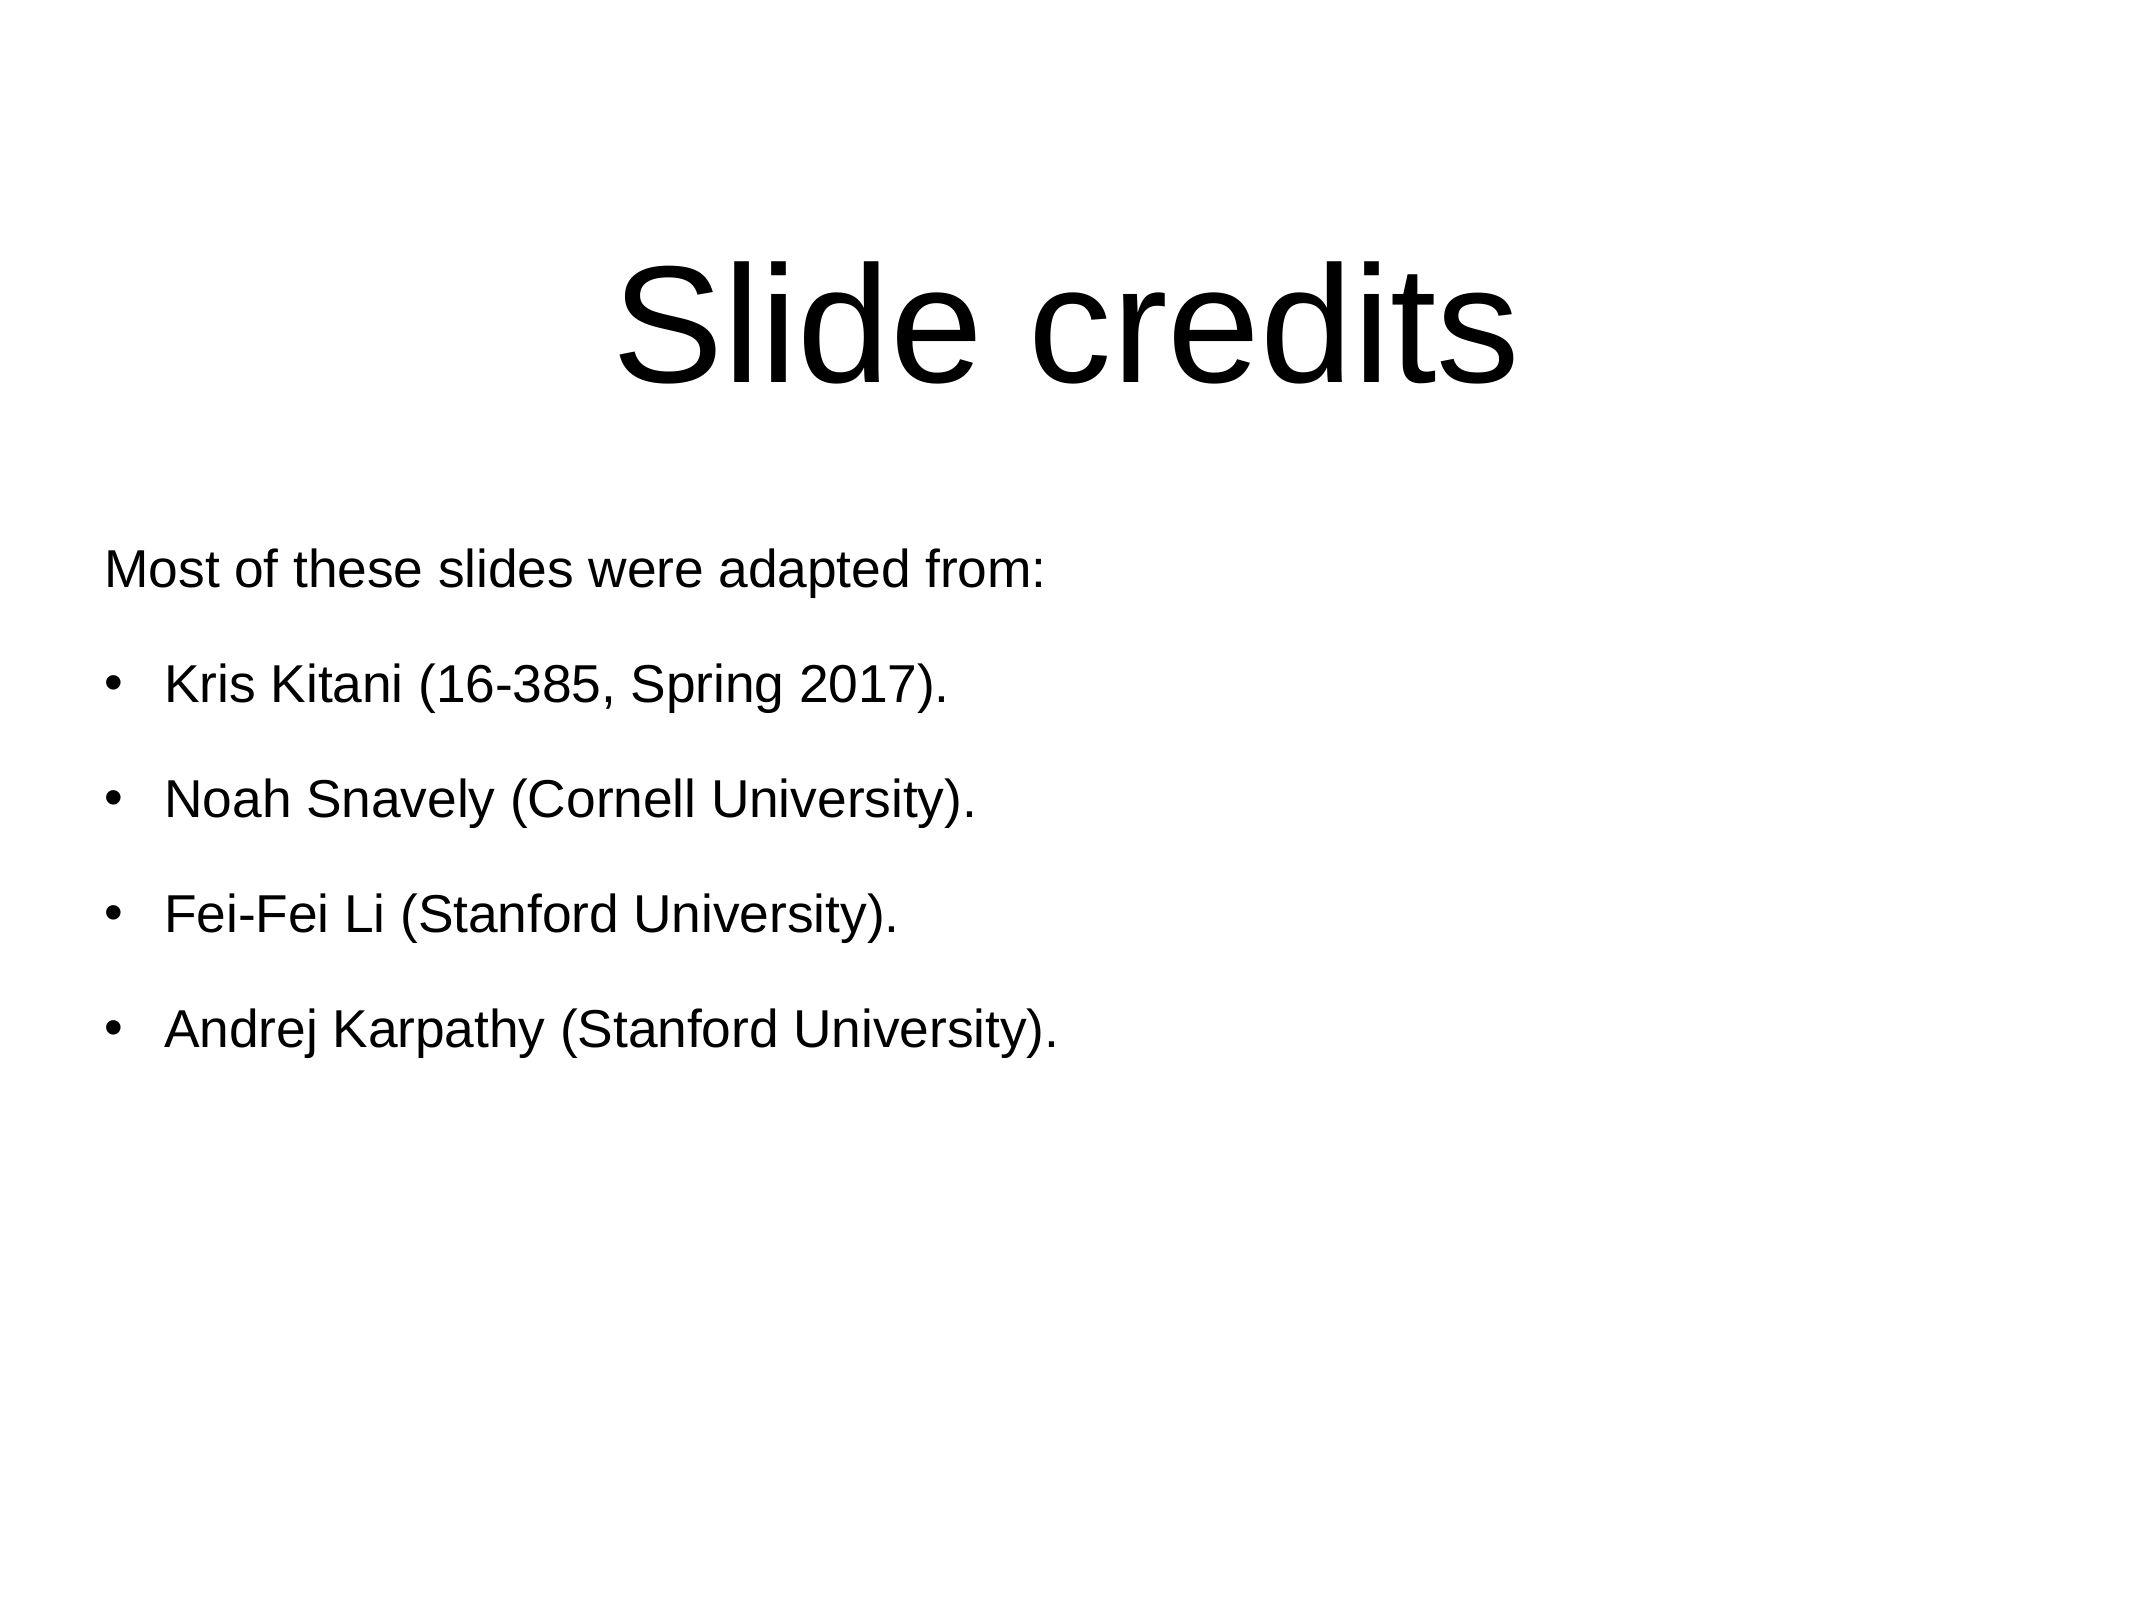

# Slide credits
Most of these slides were adapted from:

Kris Kitani (16-385, Spring 2017).

Noah Snavely (Cornell University).

Fei-Fei Li (Stanford University).

Andrej Karpathy (Stanford University).